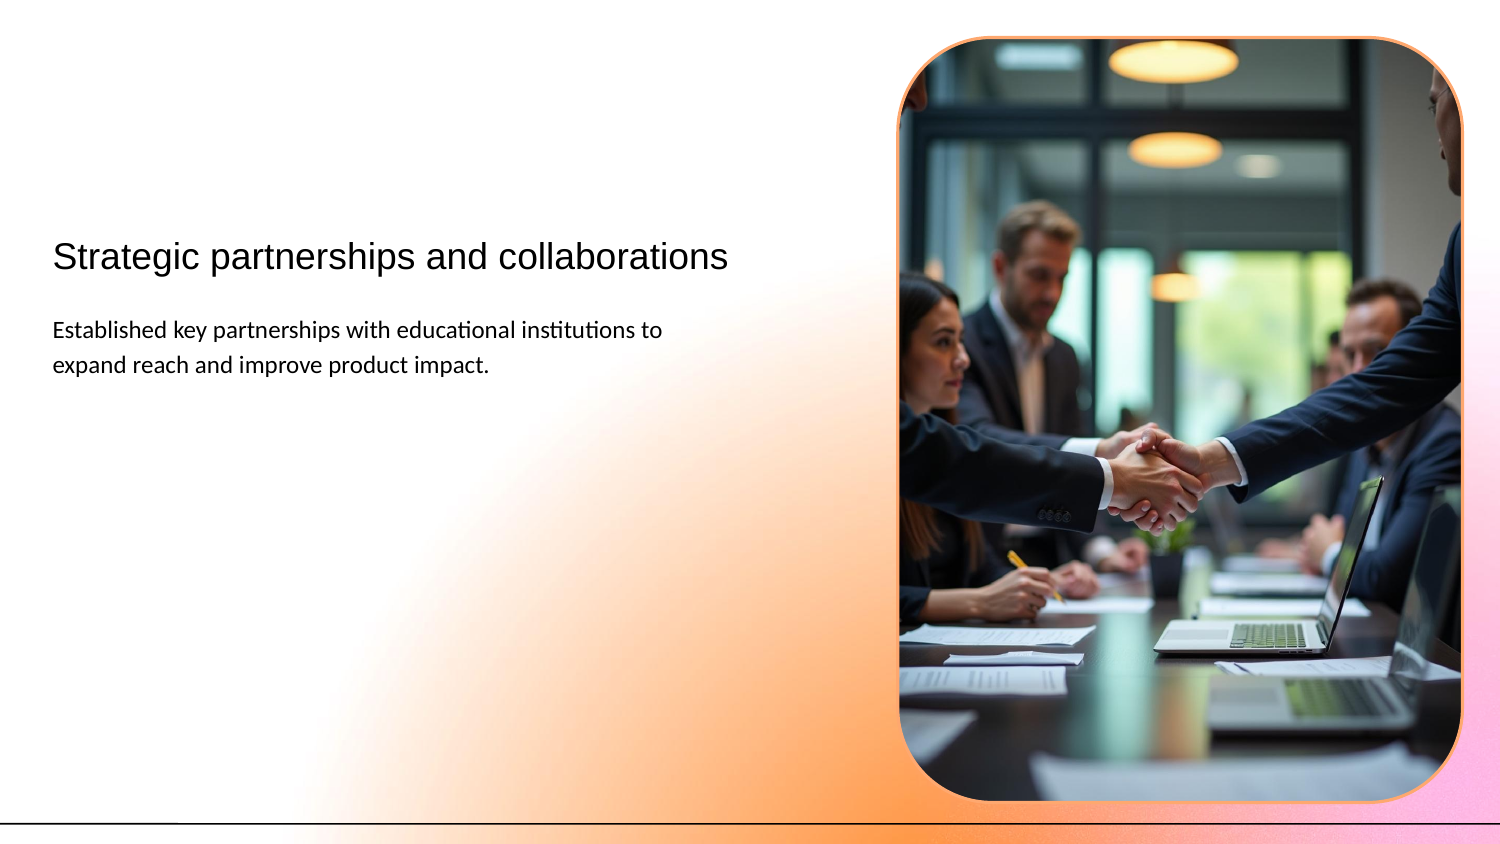

# Strategic partnerships and collaborations
Established key partnerships with educational institutions to expand reach and improve product impact.